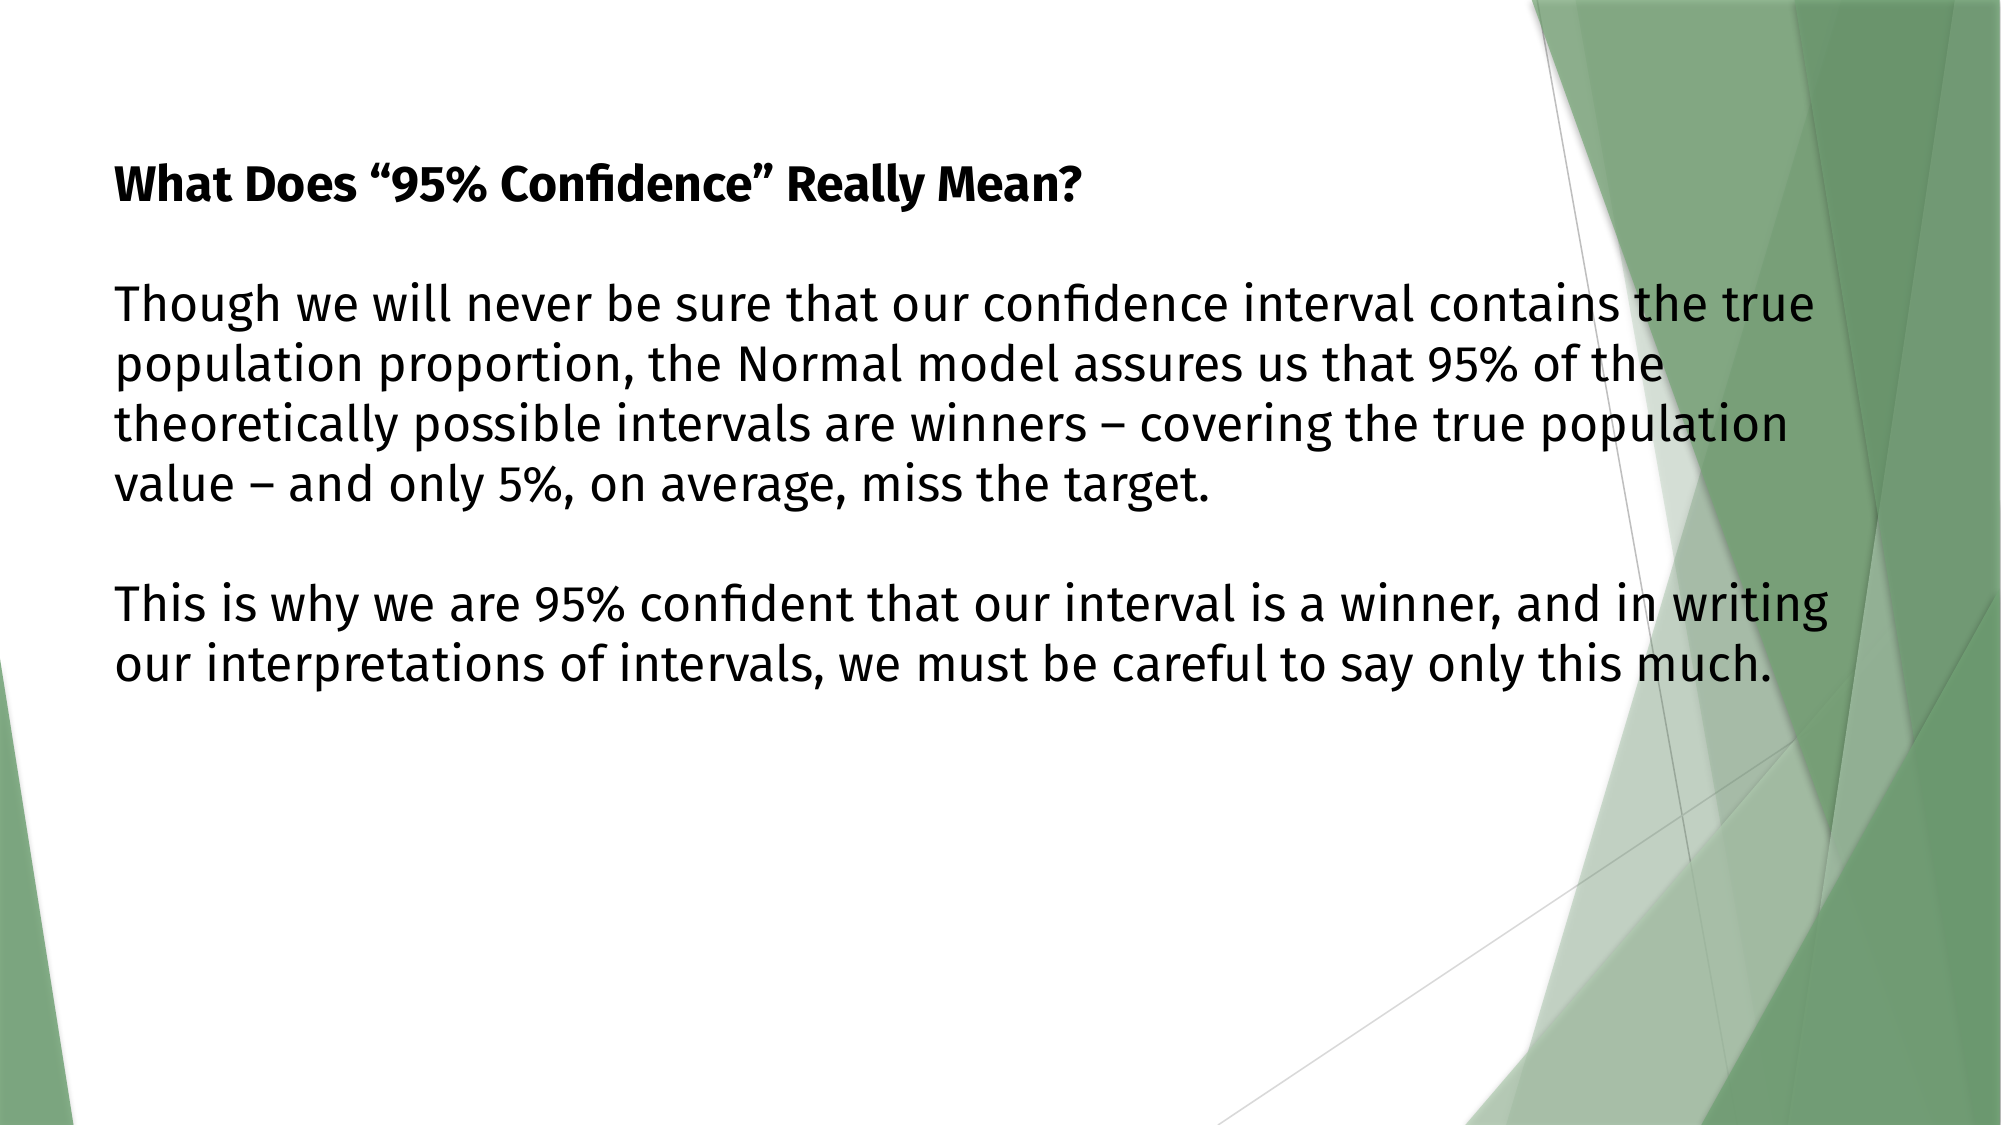

What Does “95% Confidence” Really Mean?

Though we will never be sure that our confidence interval contains the true population proportion, the Normal model assures us that 95% of the theoretically possible intervals are winners – covering the true population value – and only 5%, on average, miss the target.

This is why we are 95% confident that our interval is a winner, and in writing our interpretations of intervals, we must be careful to say only this much.